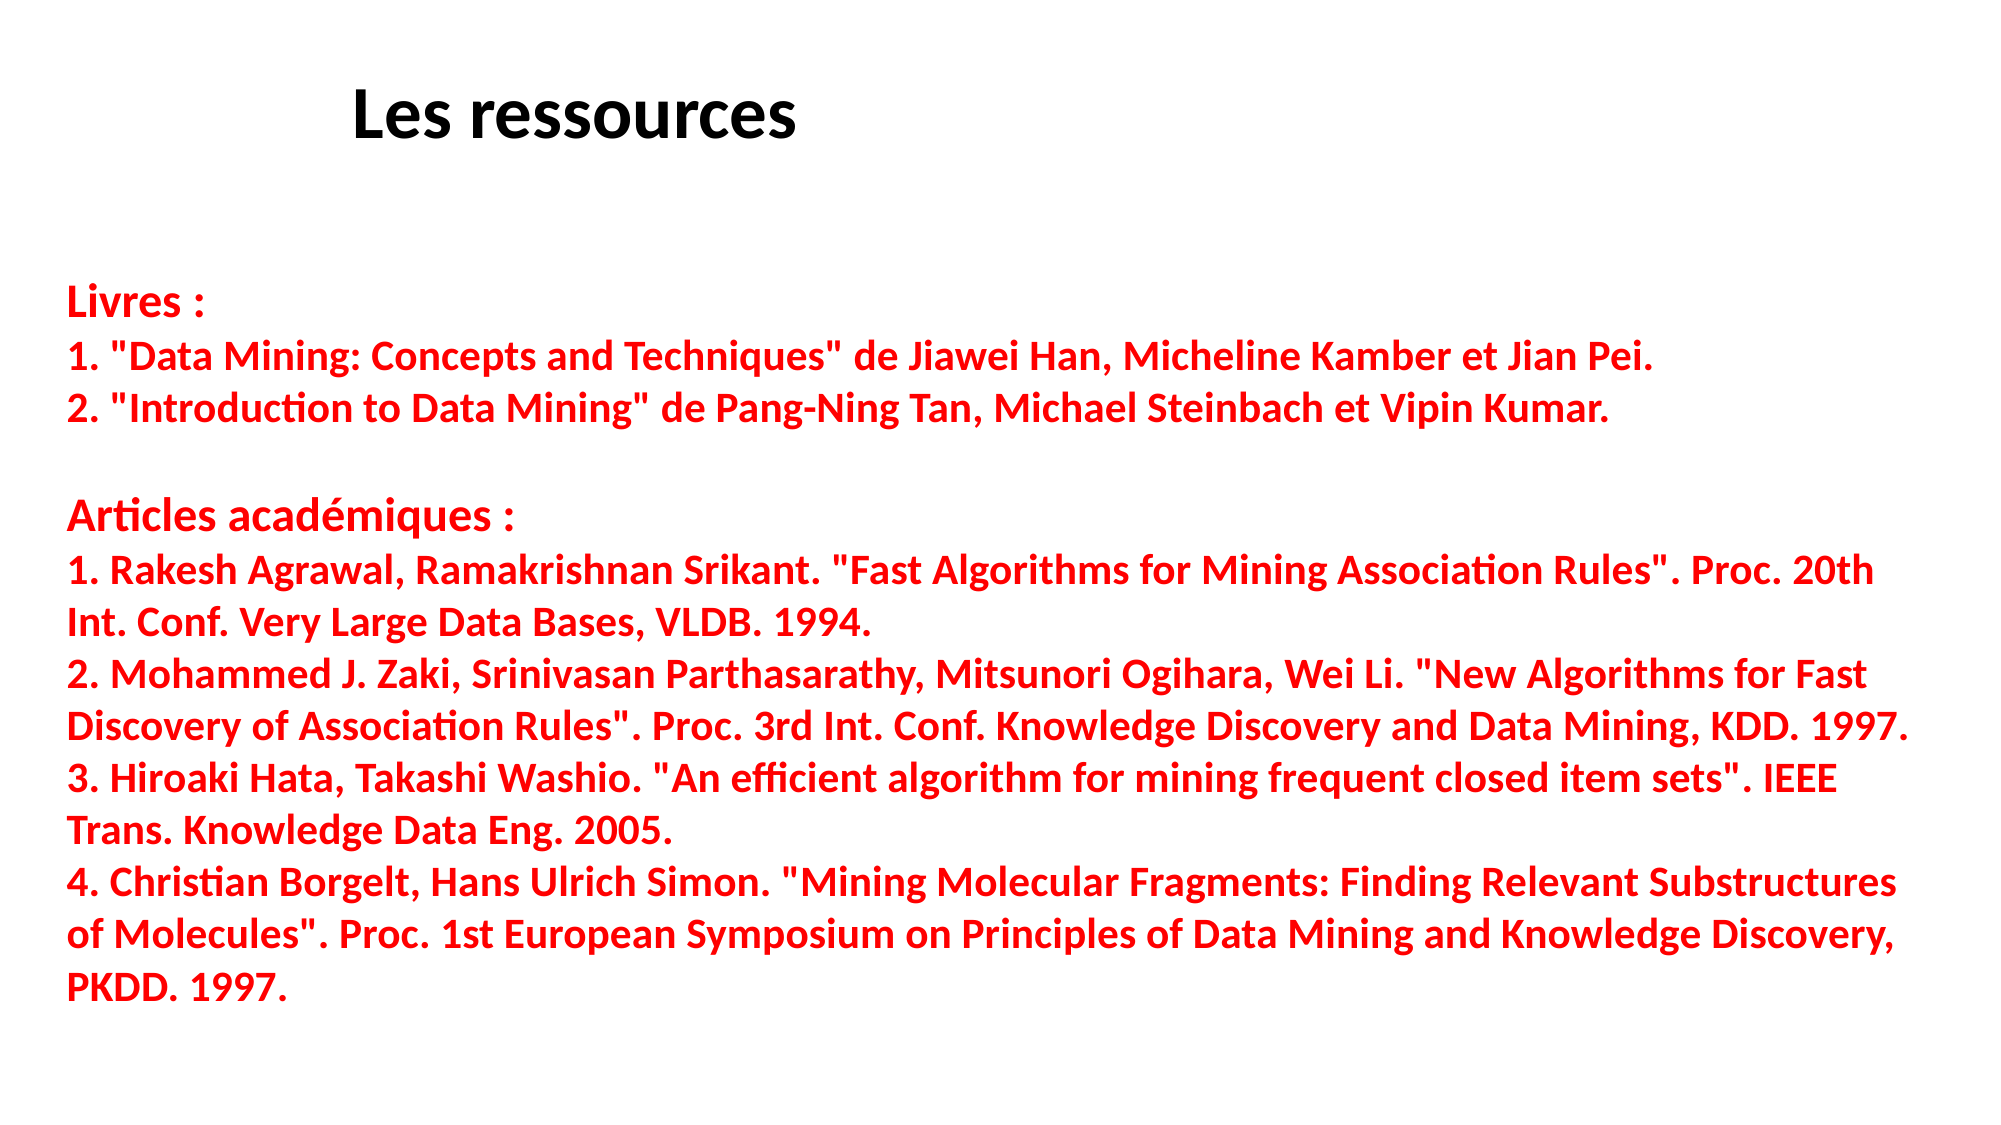

# Les ressources

Livres :
1. "Data Mining: Concepts and Techniques" de Jiawei Han, Micheline Kamber et Jian Pei.
2. "Introduction to Data Mining" de Pang-Ning Tan, Michael Steinbach et Vipin Kumar.

Articles académiques :
1. Rakesh Agrawal, Ramakrishnan Srikant. "Fast Algorithms for Mining Association Rules". Proc. 20th Int. Conf. Very Large Data Bases, VLDB. 1994.
2. Mohammed J. Zaki, Srinivasan Parthasarathy, Mitsunori Ogihara, Wei Li. "New Algorithms for Fast Discovery of Association Rules". Proc. 3rd Int. Conf. Knowledge Discovery and Data Mining, KDD. 1997.
3. Hiroaki Hata, Takashi Washio. "An efficient algorithm for mining frequent closed item sets". IEEE Trans. Knowledge Data Eng. 2005.
4. Christian Borgelt, Hans Ulrich Simon. "Mining Molecular Fragments: Finding Relevant Substructures of Molecules". Proc. 1st European Symposium on Principles of Data Mining and Knowledge Discovery, PKDD. 1997.